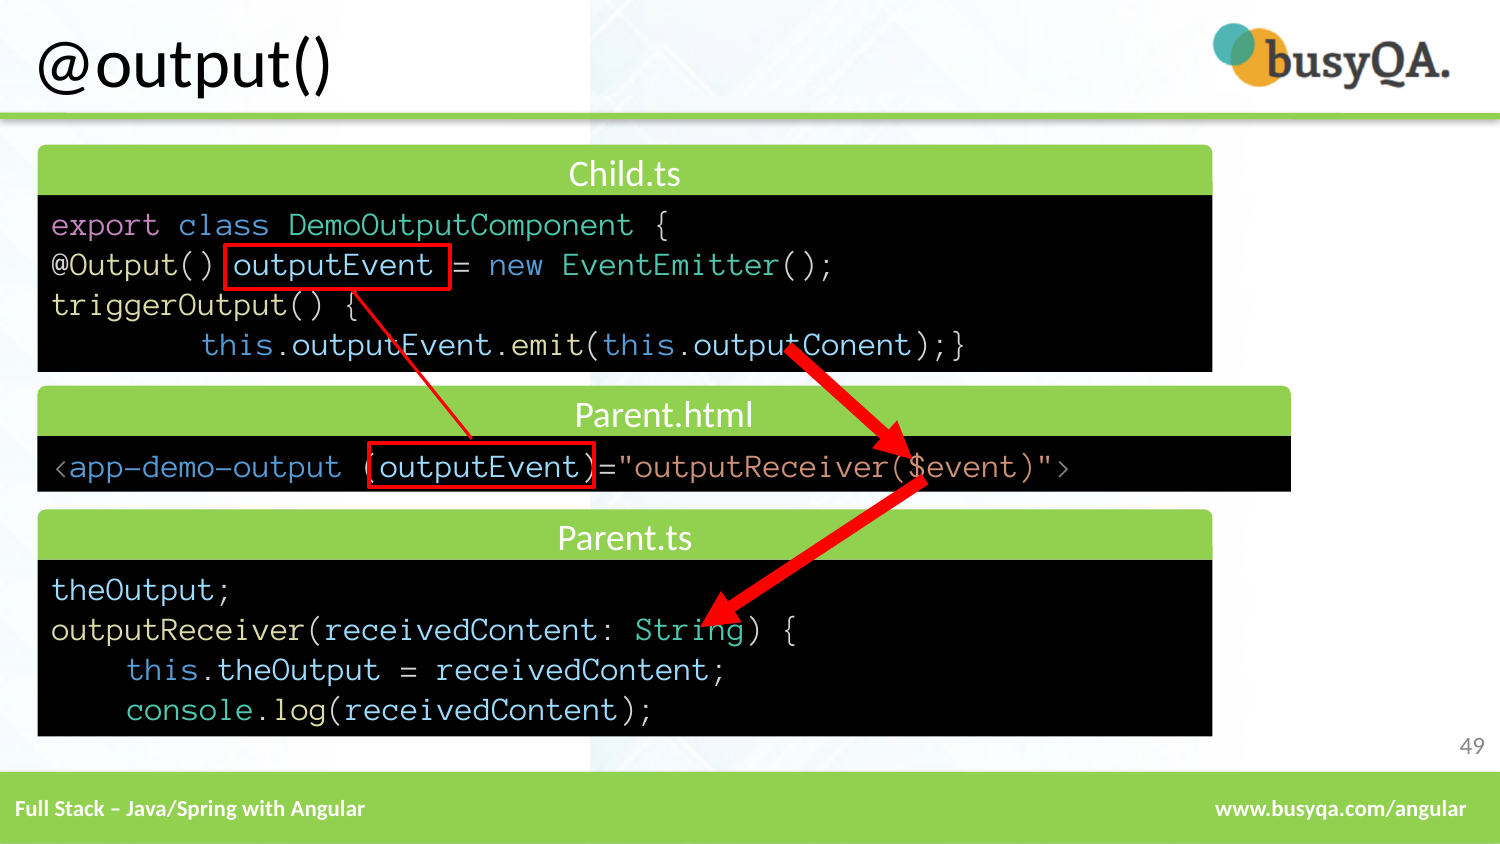

# @output()
Child.ts
export class DemoOutputComponent {
@Output() outputEvent = new EventEmitter();
triggerOutput() {
	this.outputEvent.emit(this.outputConent);}

Parent.html
<app-demo-output (outputEvent)="outputReceiver($event)">

Parent.ts
theOutput;
outputReceiver(receivedContent: String) {
this.theOutput = receivedContent;
console.log(receivedContent);